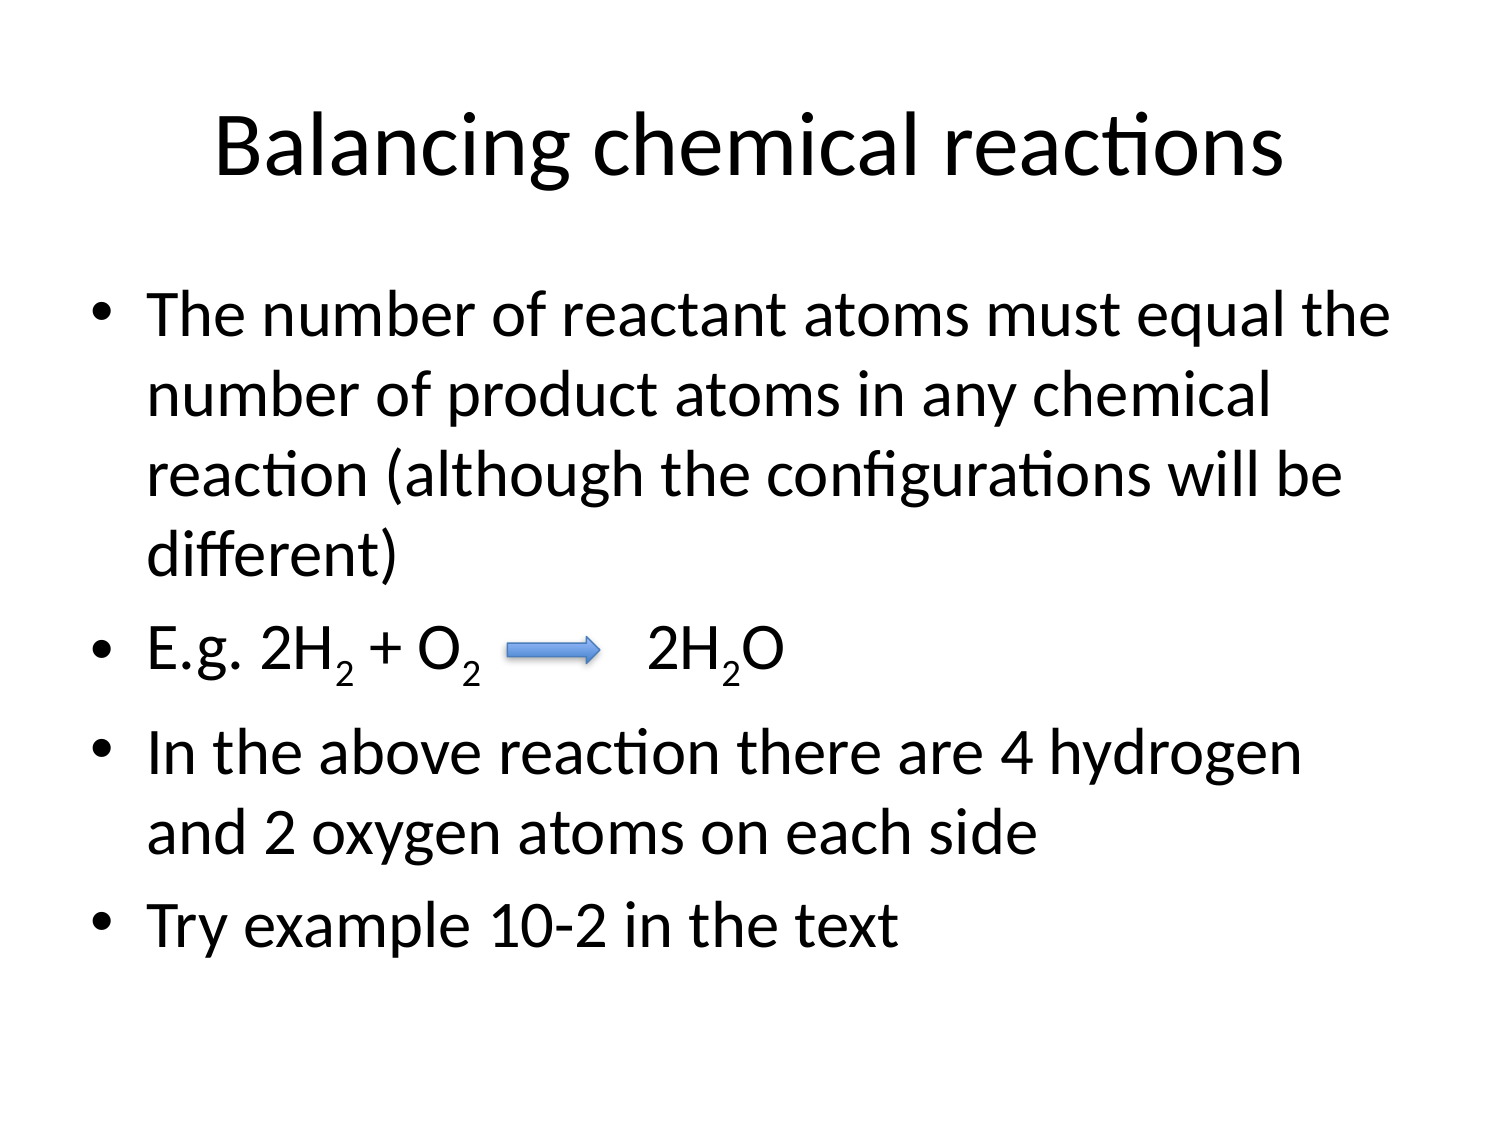

# Balancing chemical reactions
The number of reactant atoms must equal the number of product atoms in any chemical reaction (although the configurations will be different)
E.g. 2H2 + O2           2H2O
In the above reaction there are 4 hydrogen and 2 oxygen atoms on each side
Try example 10-2 in the text